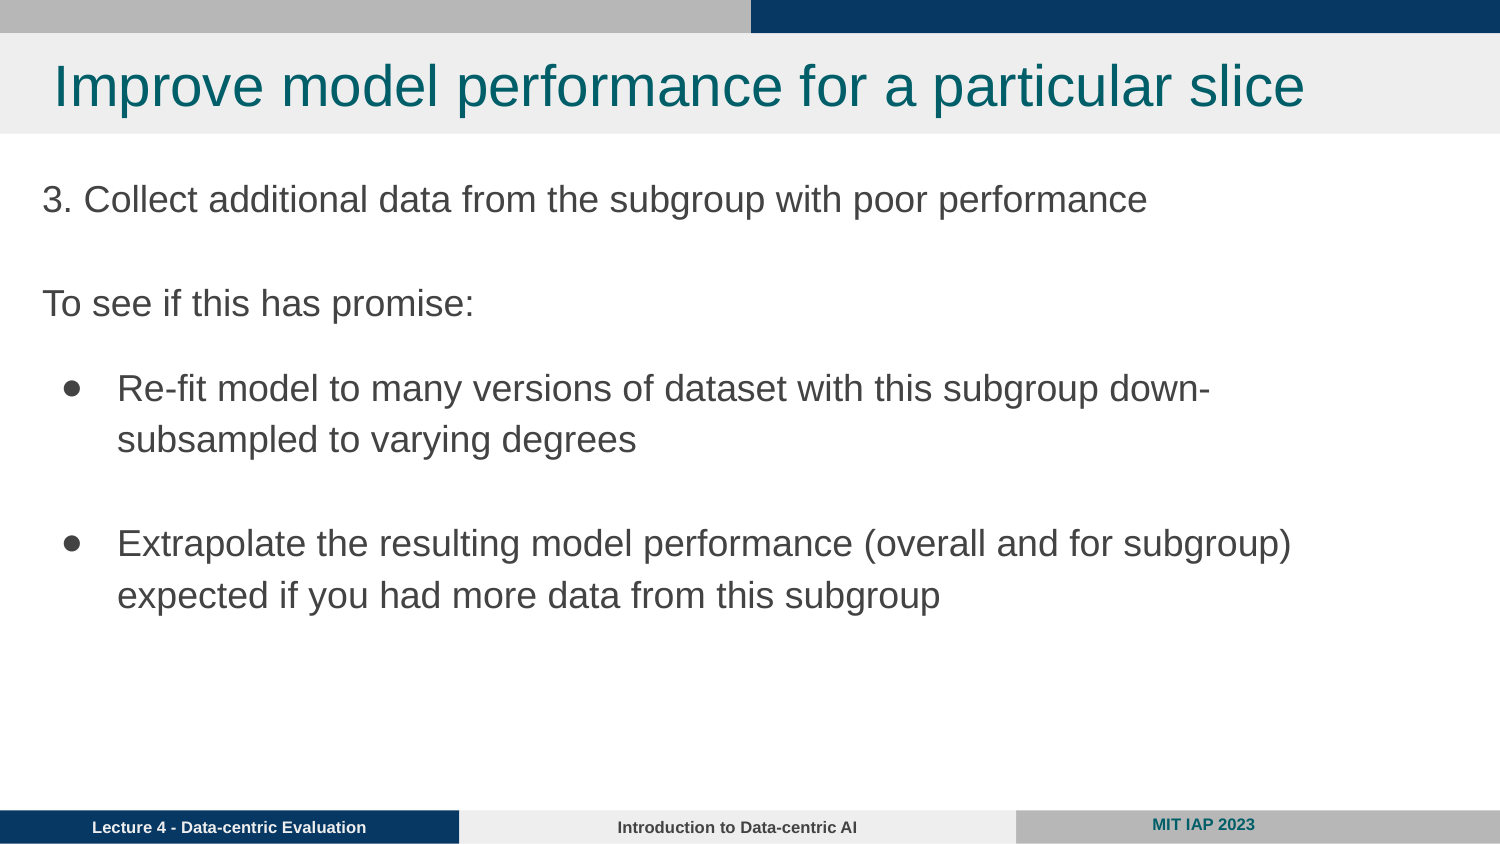

# Improve model performance for a particular slice

3. Collect additional data from the subgroup with poor performance
To see if this has promise:
Re-fit model to many versions of dataset with this subgroup down-subsampled to varying degrees
Extrapolate the resulting model performance (overall and for subgroup) expected if you had more data from this subgroup